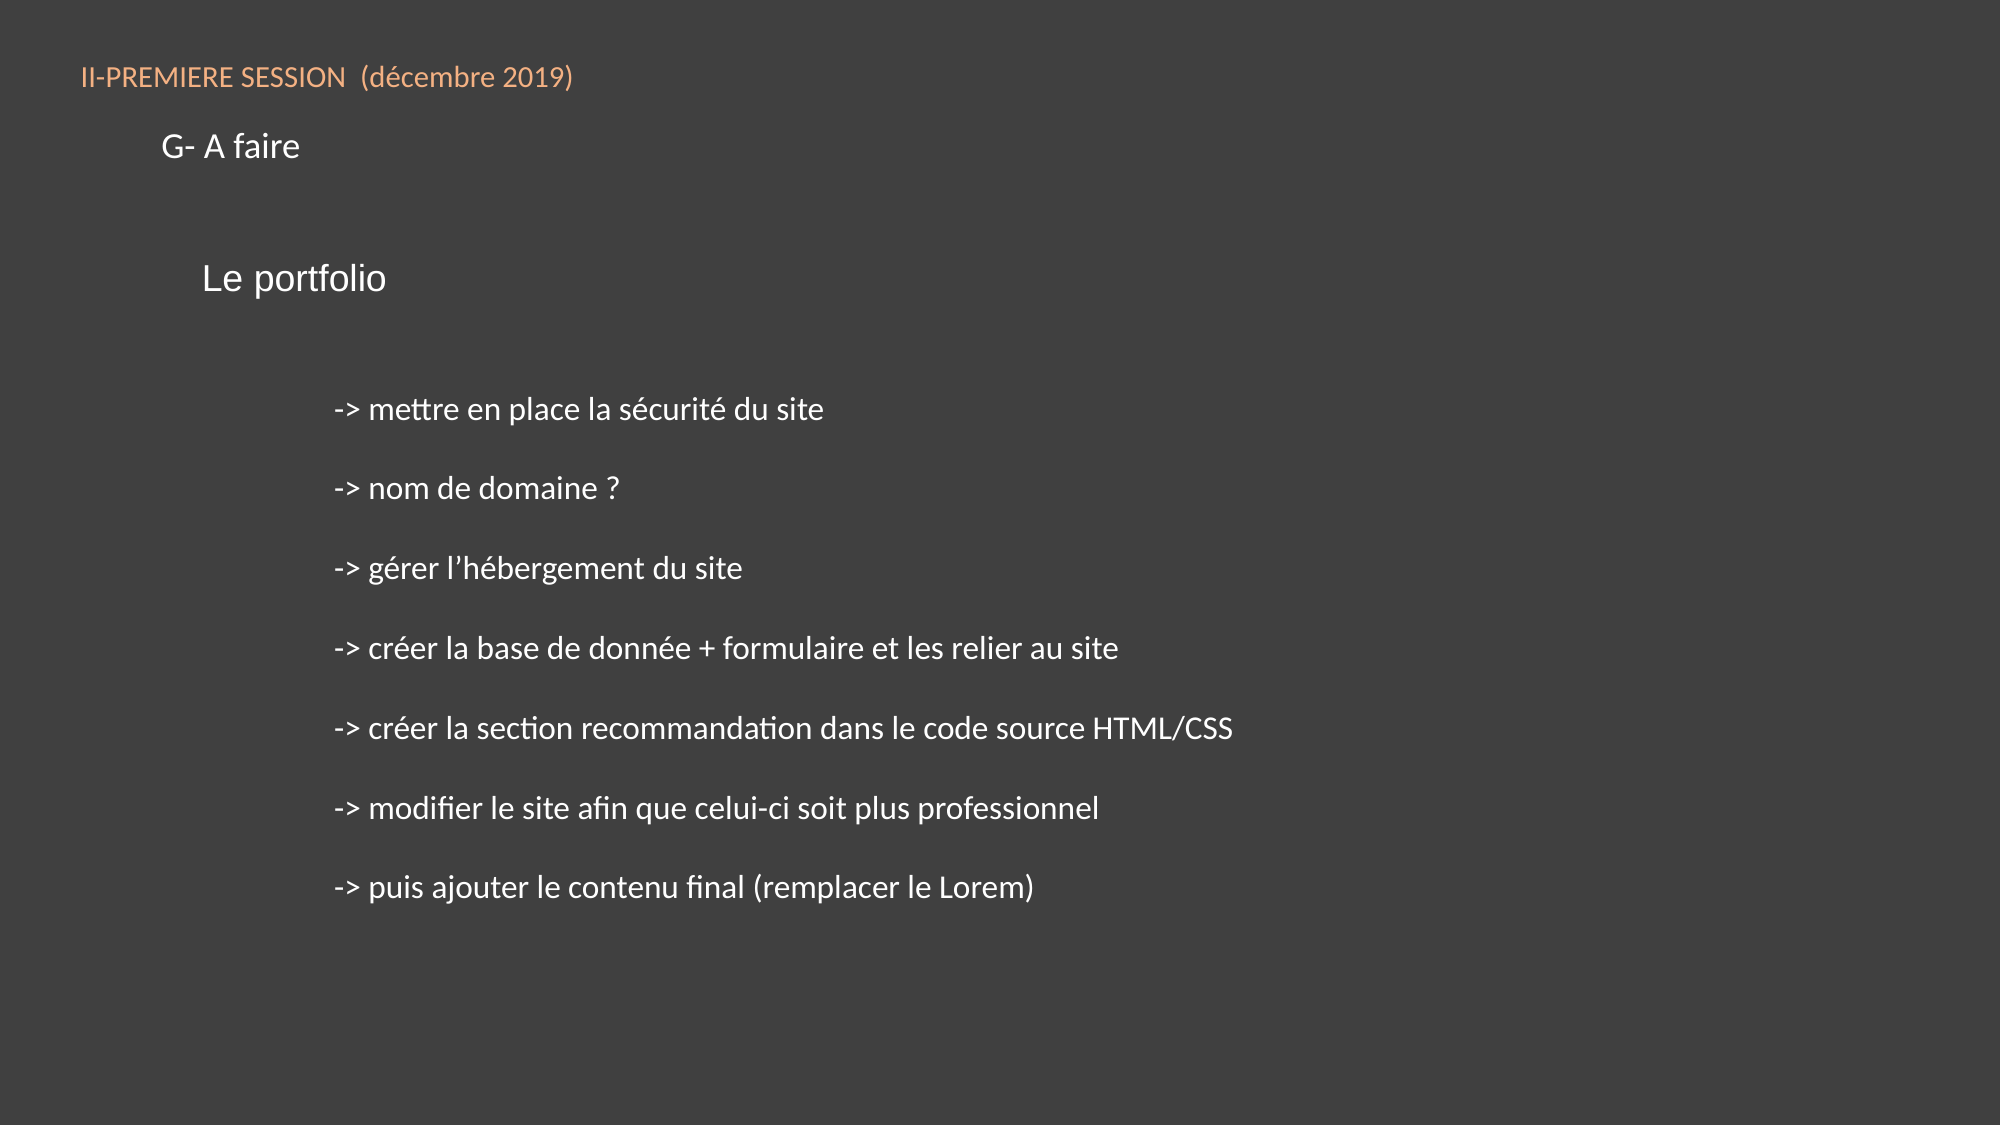

II-PREMIERE SESSION  (décembre 2019)
G- A faire
Le portfolio
-> mettre en place la sécurité du site

-> nom de domaine ?

-> gérer l’hébergement du site

-> créer la base de donnée + formulaire et les relier au site

-> créer la section recommandation dans le code source HTML/CSS

-> modifier le site afin que celui-ci soit plus professionnel

-> puis ajouter le contenu final (remplacer le Lorem)